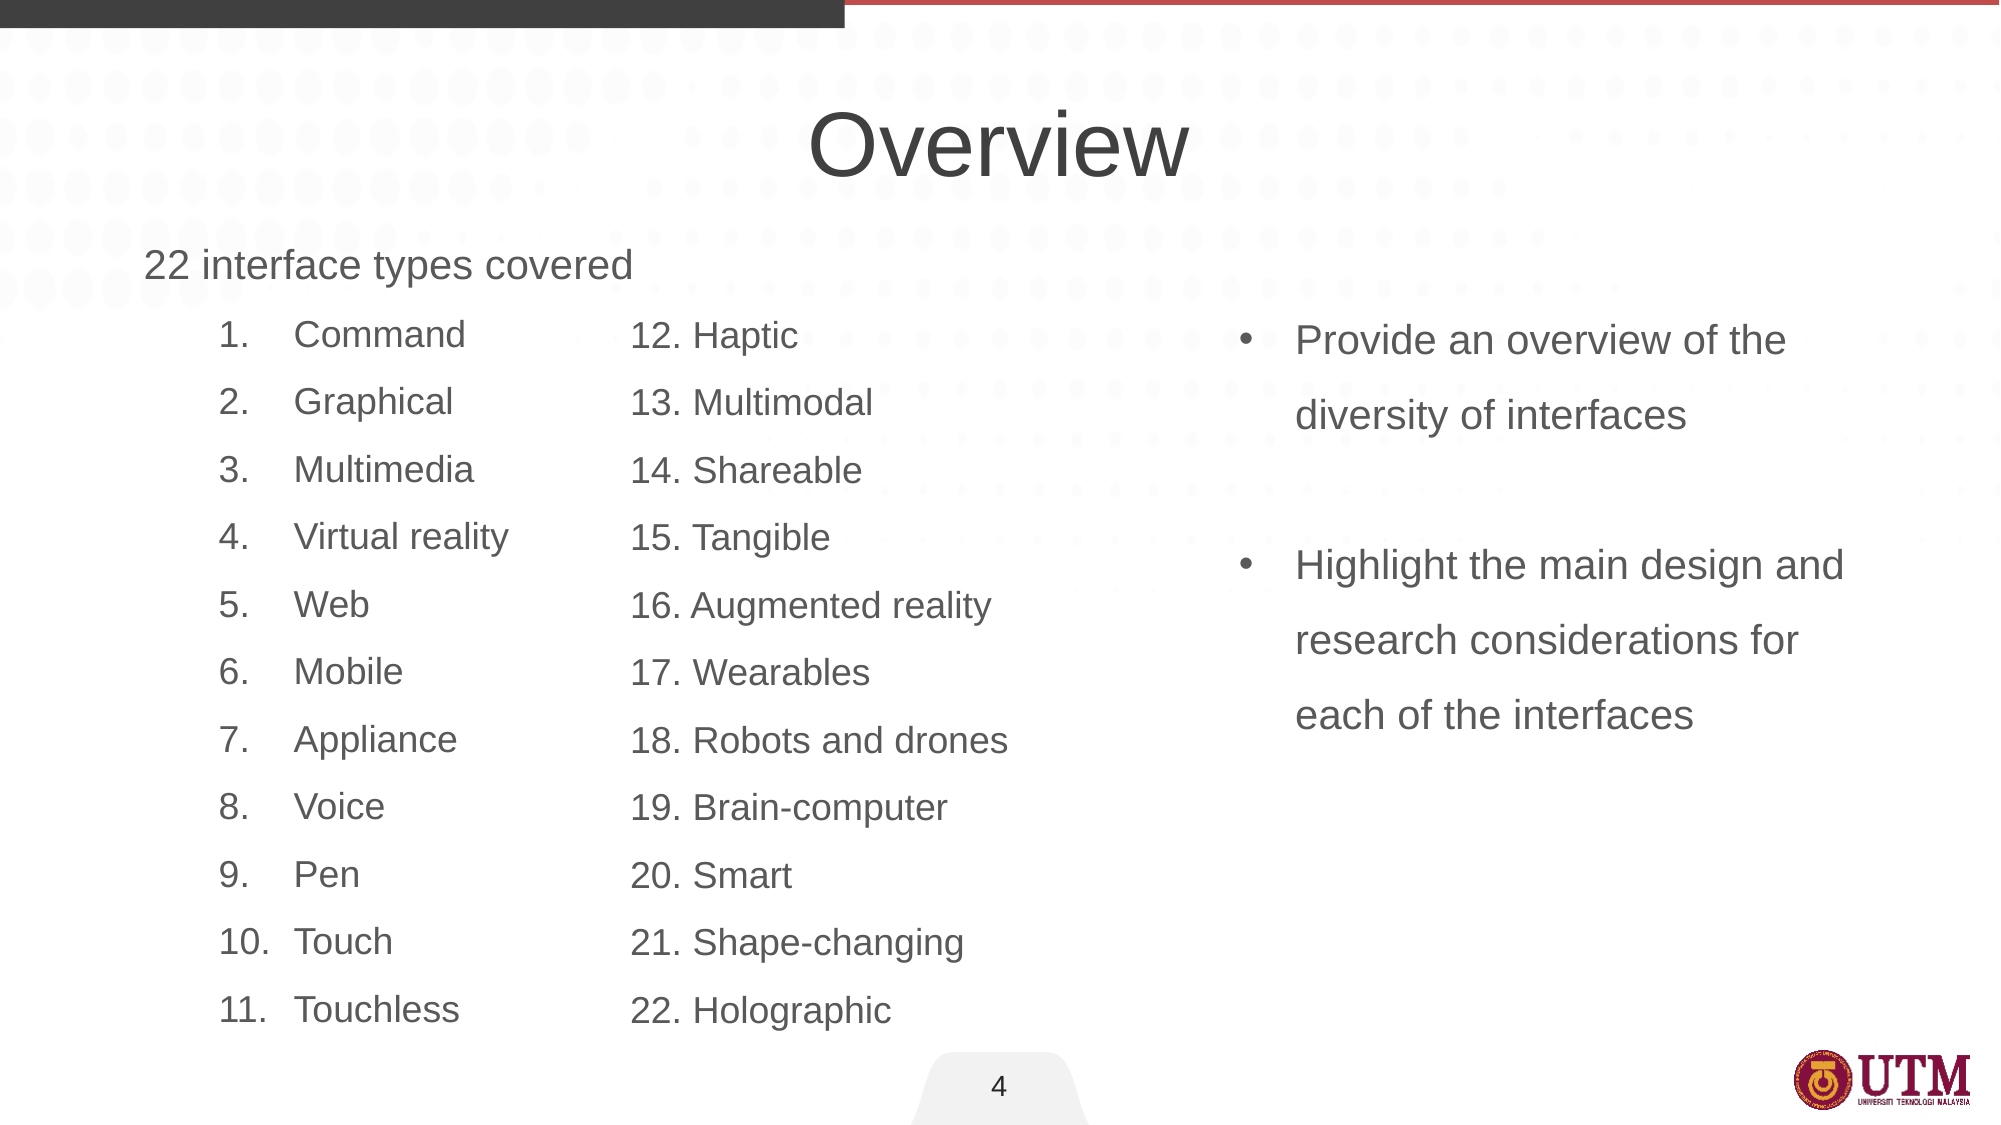

Overview
22 interface types covered
Command
Graphical
Multimedia
Virtual reality
Web
Mobile
Appliance
Voice
Pen
Touch
Touchless
12. Haptic
13. Multimodal
14. Shareable
15. Tangible
16. Augmented reality
17. Wearables
18. Robots and drones
19. Brain-computer
20. Smart
21. Shape-changing
22. Holographic
Provide an overview of the diversity of interfaces

Highlight the main design and research considerations for each of the interfaces
4